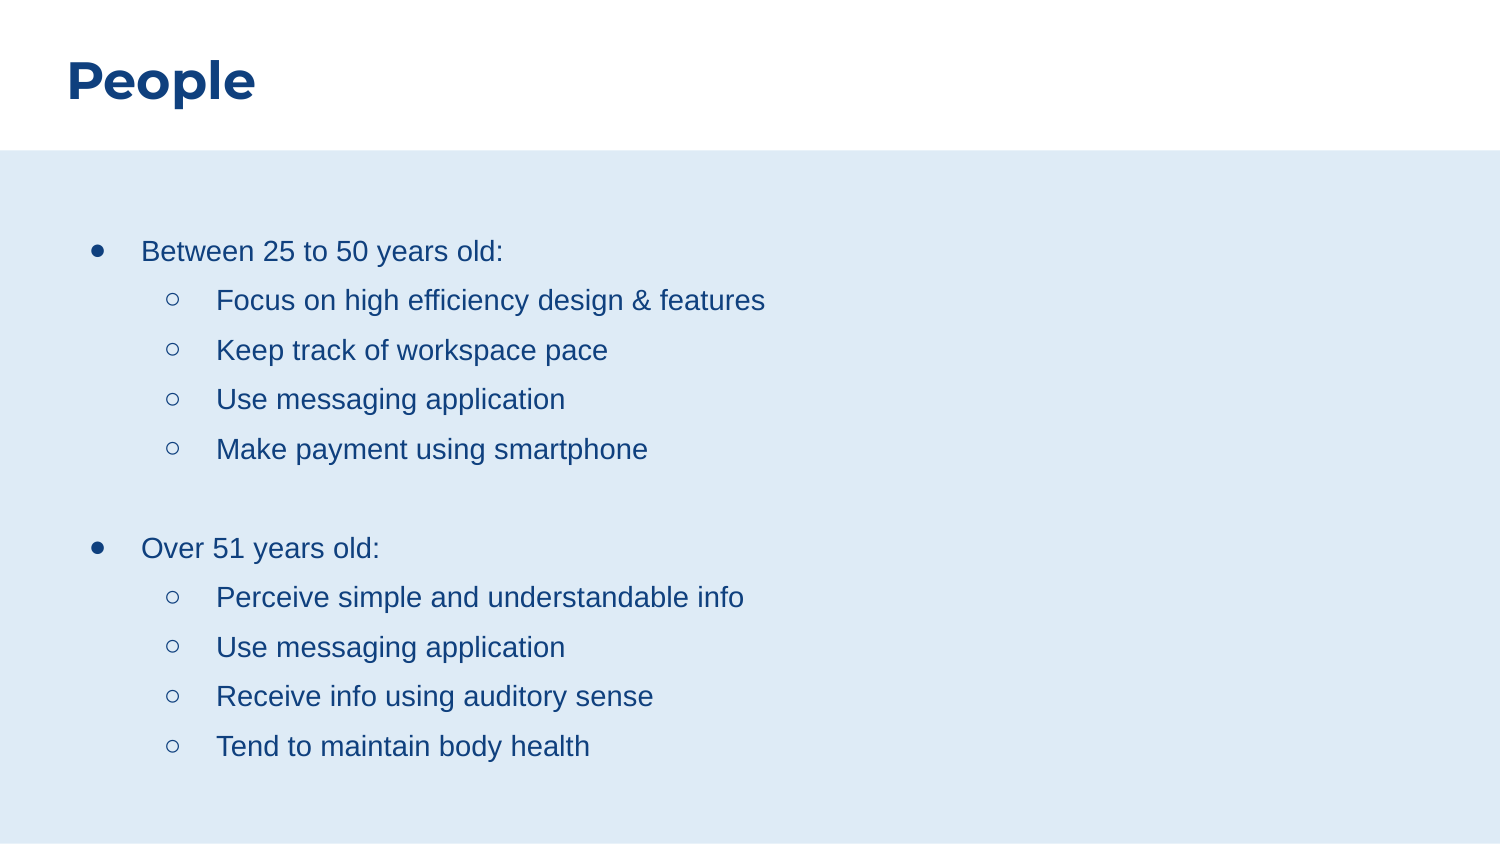

# People
Between 25 to 50 years old:
Focus on high efficiency design & features
Keep track of workspace pace
Use messaging application
Make payment using smartphone

Over 51 years old:
Perceive simple and understandable info
Use messaging application
Receive info using auditory sense
Tend to maintain body health